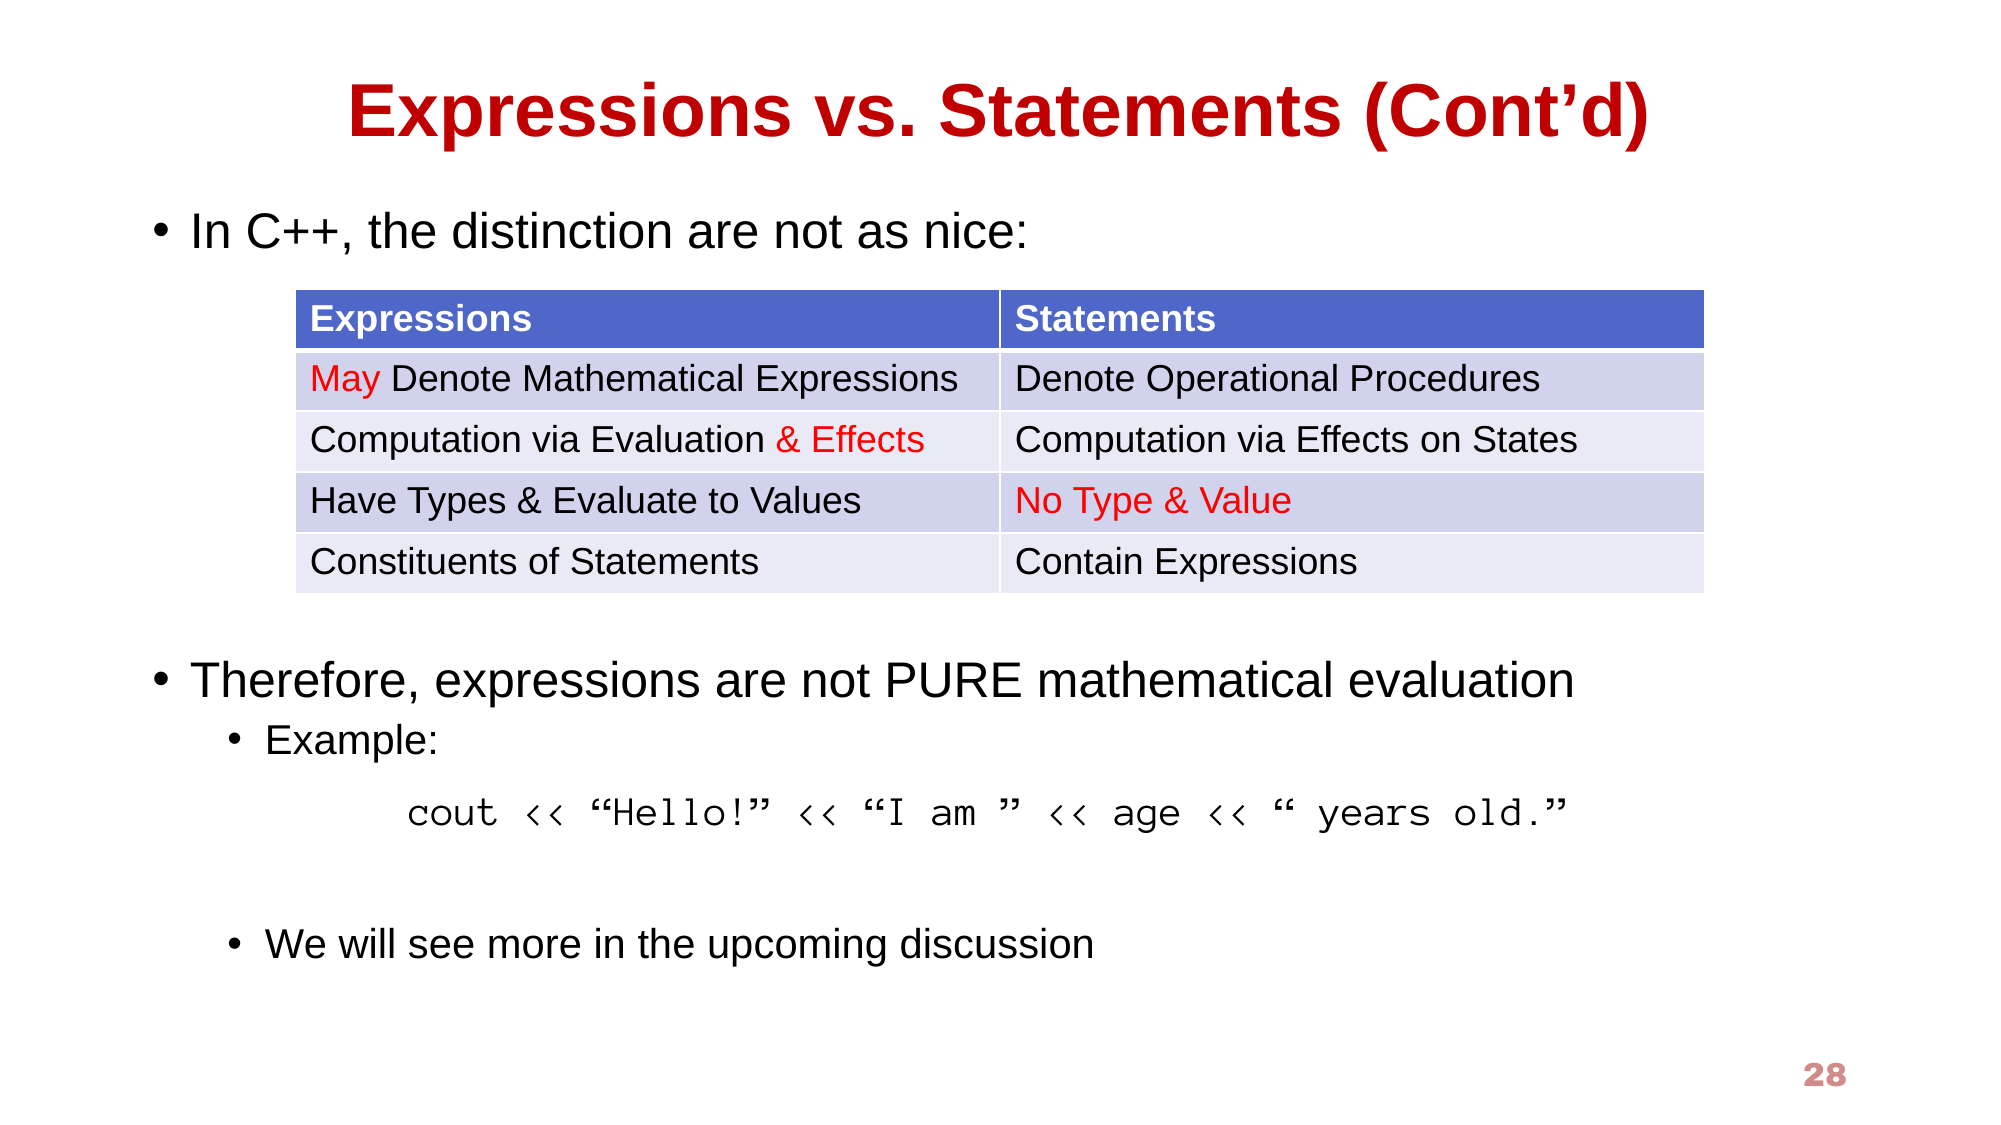

# Expressions vs. Statements (Cont’d)
In C++, the distinction are not as nice:

Therefore, expressions are not PURE mathematical evaluation
Example:

We will see more in the upcoming discussion
| Expressions | Statements |
| --- | --- |
| May Denote Mathematical Expressions | Denote Operational Procedures |
| Computation via Evaluation & Effects | Computation via Effects on States |
| Have Types & Evaluate to Values | No Type & Value |
| Constituents of Statements | Contain Expressions |
cout << “Hello!” << “I am ” << age << “ years old.”
28